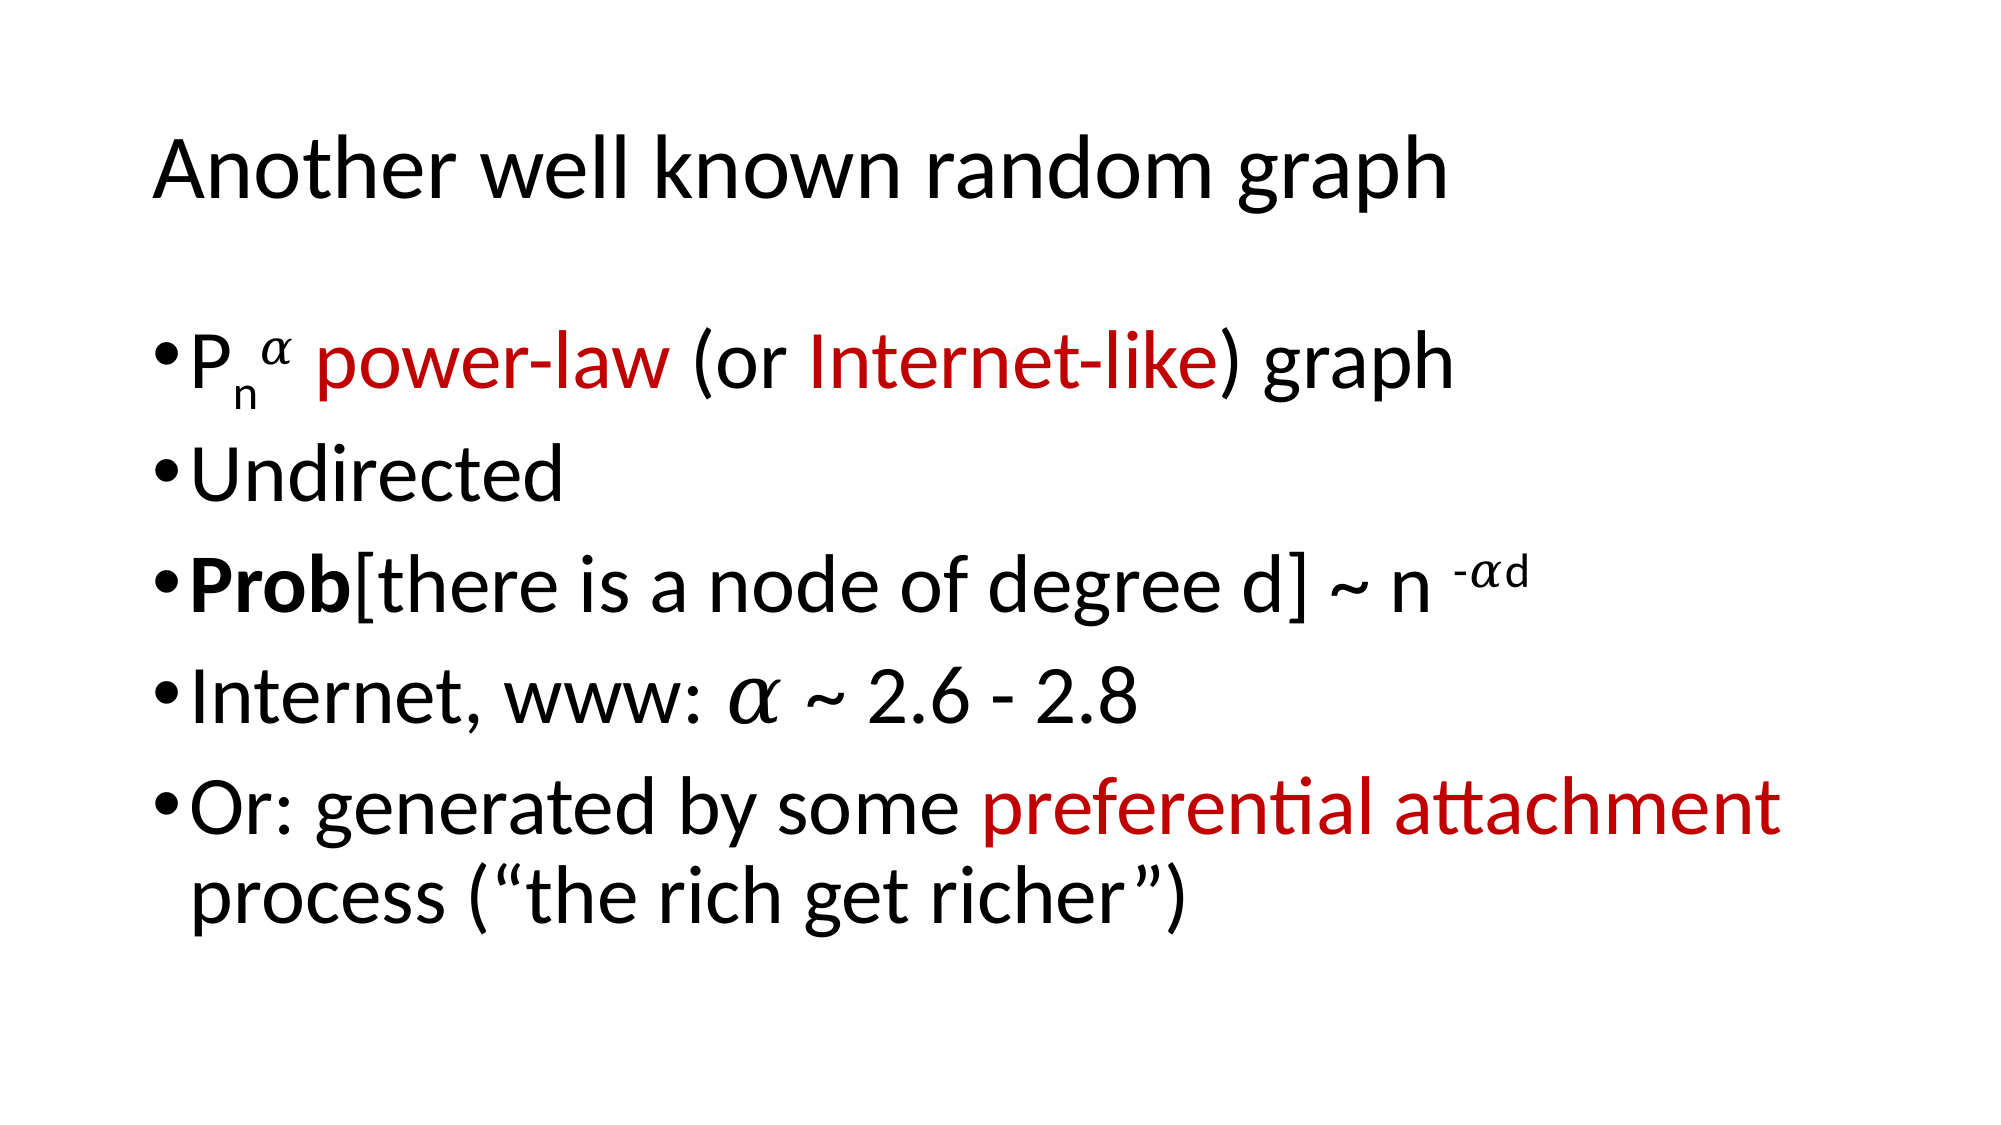

# Another well known random graph
Pn𝛼 power-law (or Internet-like) graph
Undirected
Prob[there is a node of degree d] ~ n -𝛼d
Internet, www: 𝛼 ~ 2.6 - 2.8
Or: generated by some preferential attachment process (“the rich get richer”)